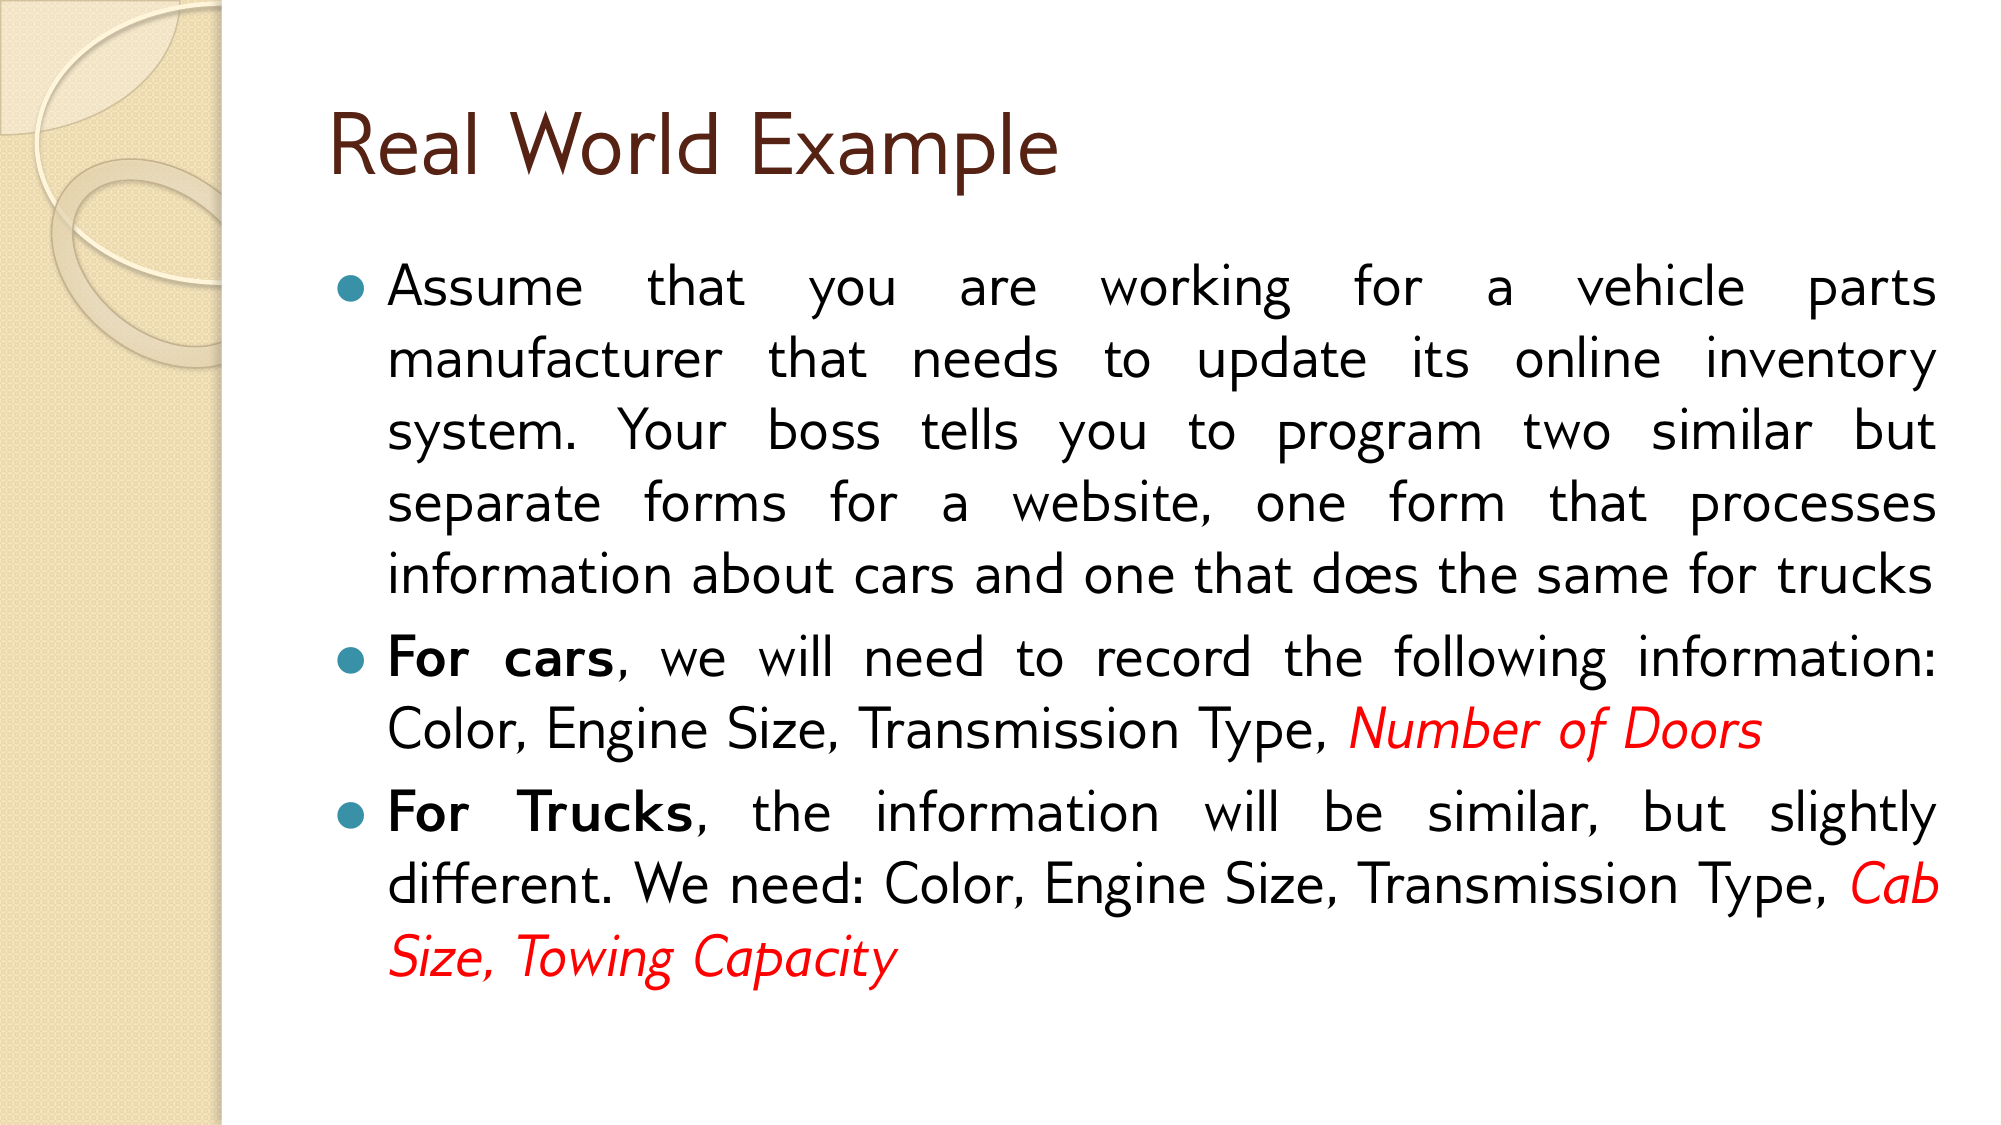

# Real World Example
Assume that you are working for a vehicle parts manufacturer that needs to update its online inventory system. Your boss tells you to program two similar but separate forms for a website, one form that processes information about cars and one that does the same for trucks
For cars, we will need to record the following information: Color, Engine Size, Transmission Type, Number of Doors
For Trucks, the information will be similar, but slightly different. We need: Color, Engine Size, Transmission Type, Cab Size, Towing Capacity